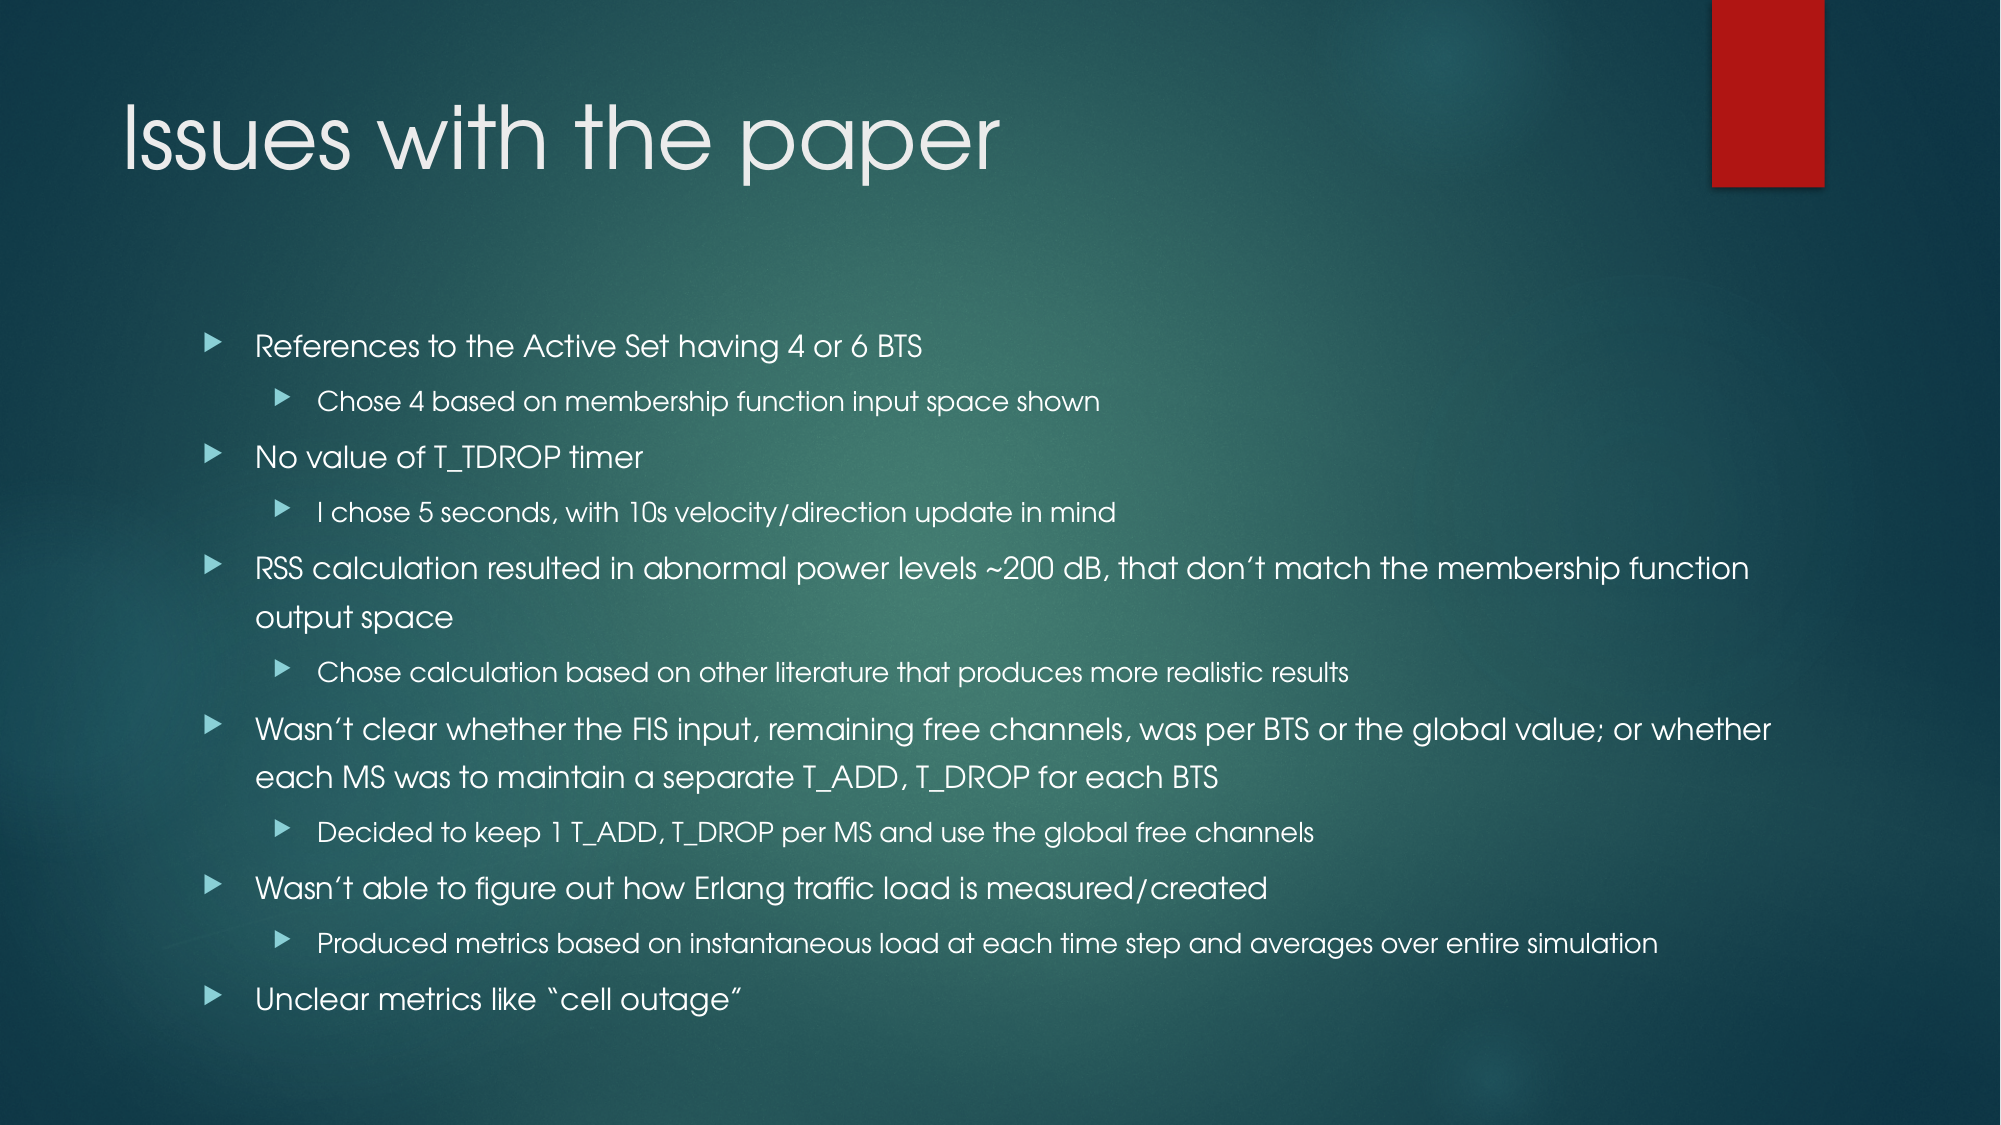

# Issues with the paper
References to the Active Set having 4 or 6 BTS
Chose 4 based on membership function input space shown
No value of T_TDROP timer
I chose 5 seconds, with 10s velocity/direction update in mind
RSS calculation resulted in abnormal power levels ~200 dB, that don’t match the membership function output space
Chose calculation based on other literature that produces more realistic results
Wasn’t clear whether the FIS input, remaining free channels, was per BTS or the global value; or whether each MS was to maintain a separate T_ADD, T_DROP for each BTS
Decided to keep 1 T_ADD, T_DROP per MS and use the global free channels
Wasn’t able to figure out how Erlang traffic load is measured/created
Produced metrics based on instantaneous load at each time step and averages over entire simulation
Unclear metrics like “cell outage”